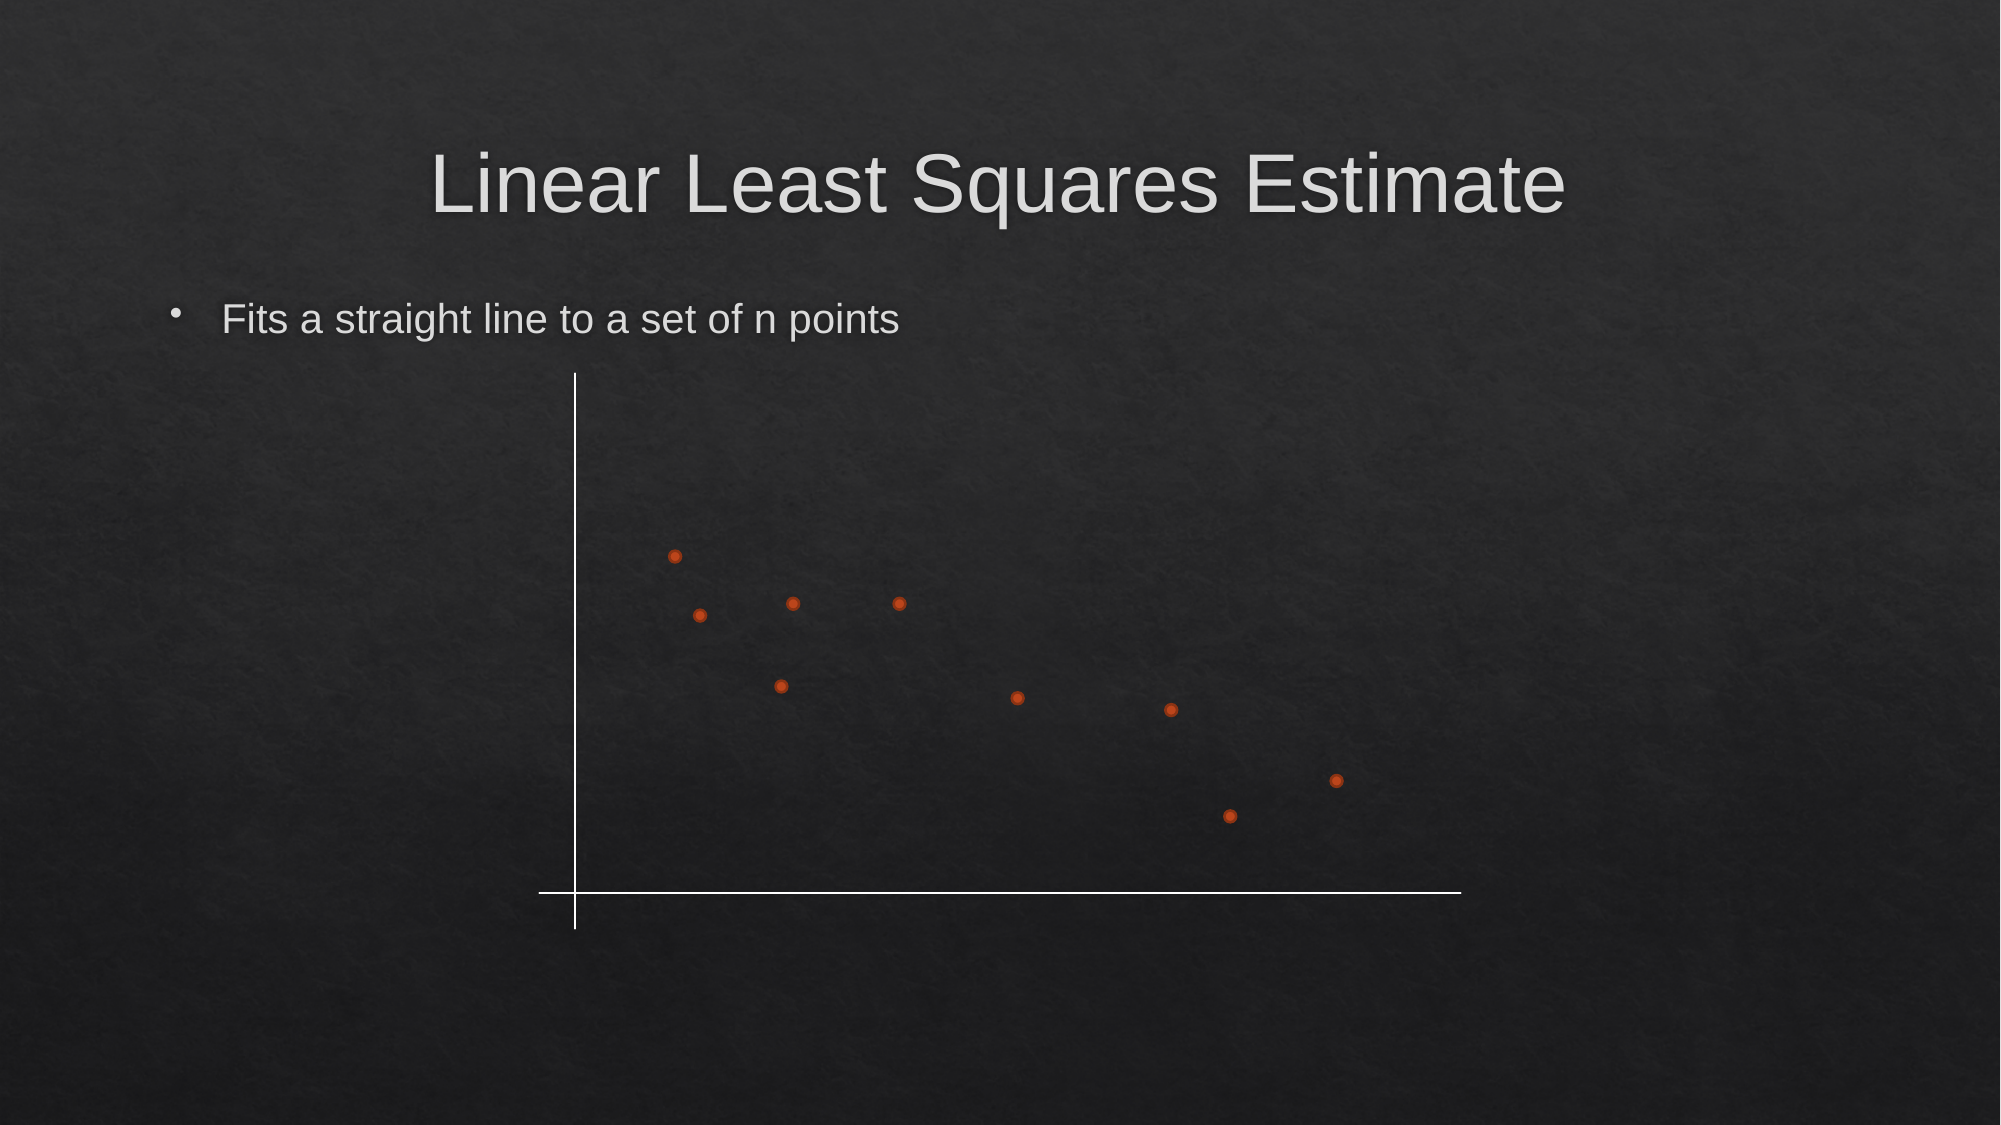

# Linear Least Squares Estimate
Fits a straight line to a set of n points